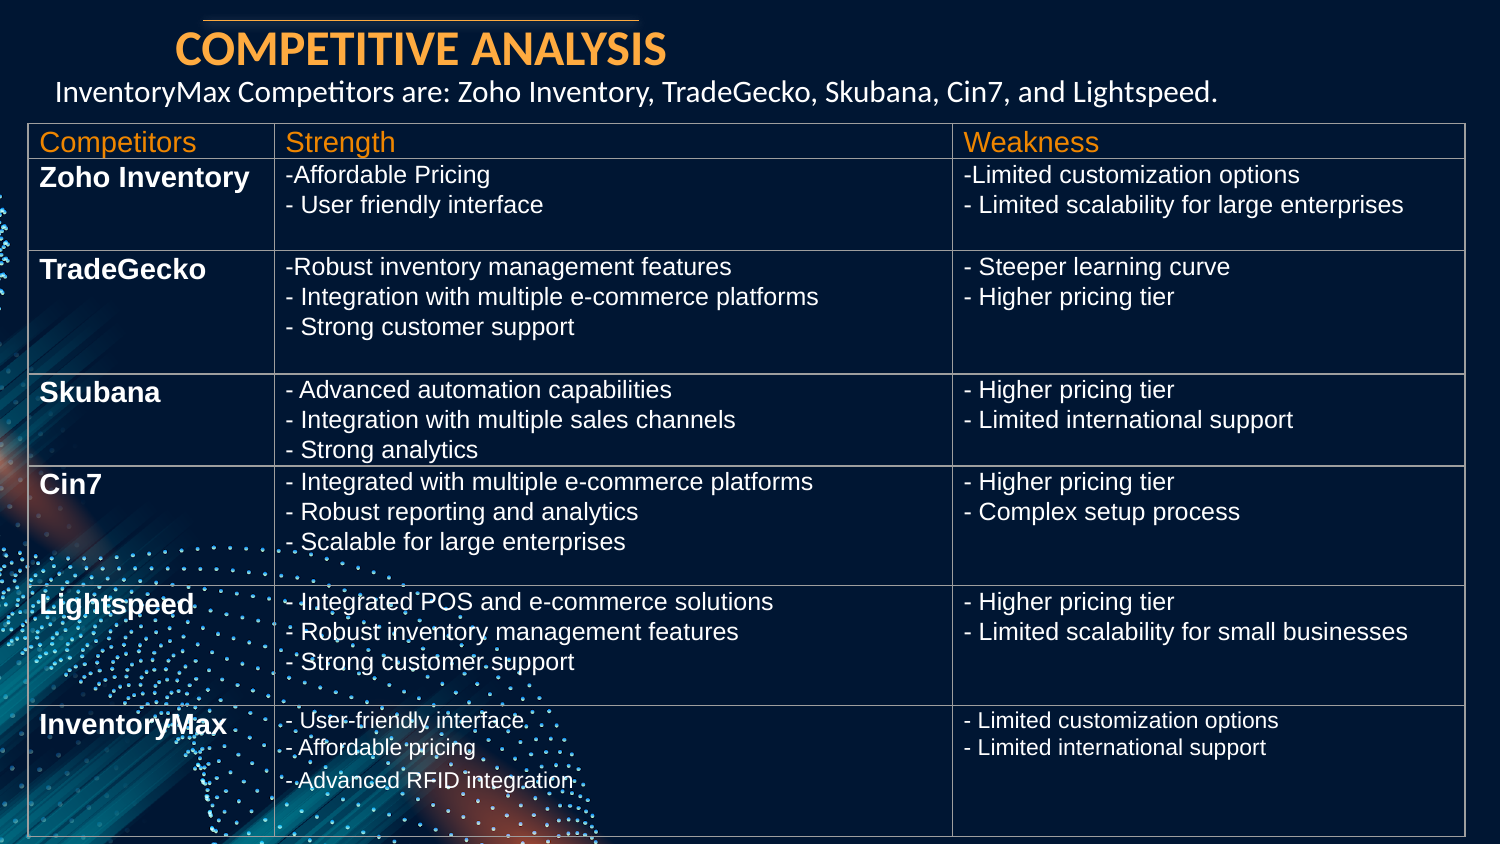

# COMPETITIVE ANALYSIS
InventoryMax Competitors are: Zoho Inventory, TradeGecko, Skubana, Cin7, and Lightspeed.
| Competitors | Strength | Weakness |
| --- | --- | --- |
| Zoho Inventory | -Affordable Pricing - User friendly interface | -Limited customization options - Limited scalability for large enterprises |
| TradeGecko | -Robust inventory management features - Integration with multiple e-commerce platforms - Strong customer support | - Steeper learning curve - Higher pricing tier |
| Skubana | - Advanced automation capabilities - Integration with multiple sales channels - Strong analytics | - Higher pricing tier - Limited international support |
| Cin7 | - Integrated with multiple e-commerce platforms - Robust reporting and analytics - Scalable for large enterprises | - Higher pricing tier - Complex setup process |
| Lightspeed | - Integrated POS and e-commerce solutions - Robust inventory management features - Strong customer support | - Higher pricing tier - Limited scalability for small businesses |
| InventoryMax | - User-friendly interface - Affordable pricing - Advanced RFID integration | - Limited customization options - Limited international support |